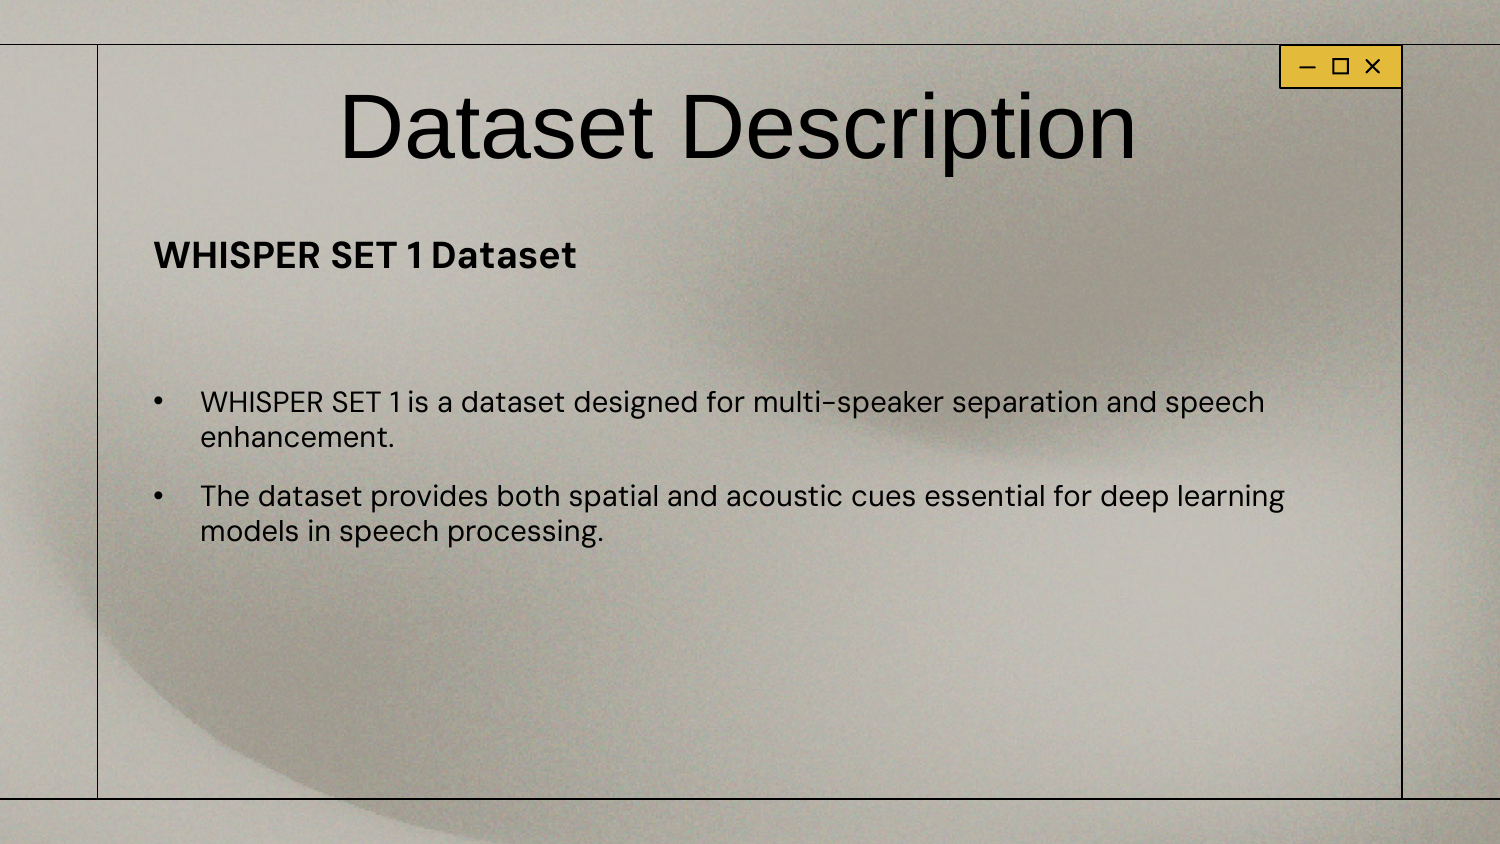

# Dataset Description
WHISPER SET 1 Dataset
WHISPER SET 1 is a dataset designed for multi-speaker separation and speech enhancement.
The dataset provides both spatial and acoustic cues essential for deep learning models in speech processing.